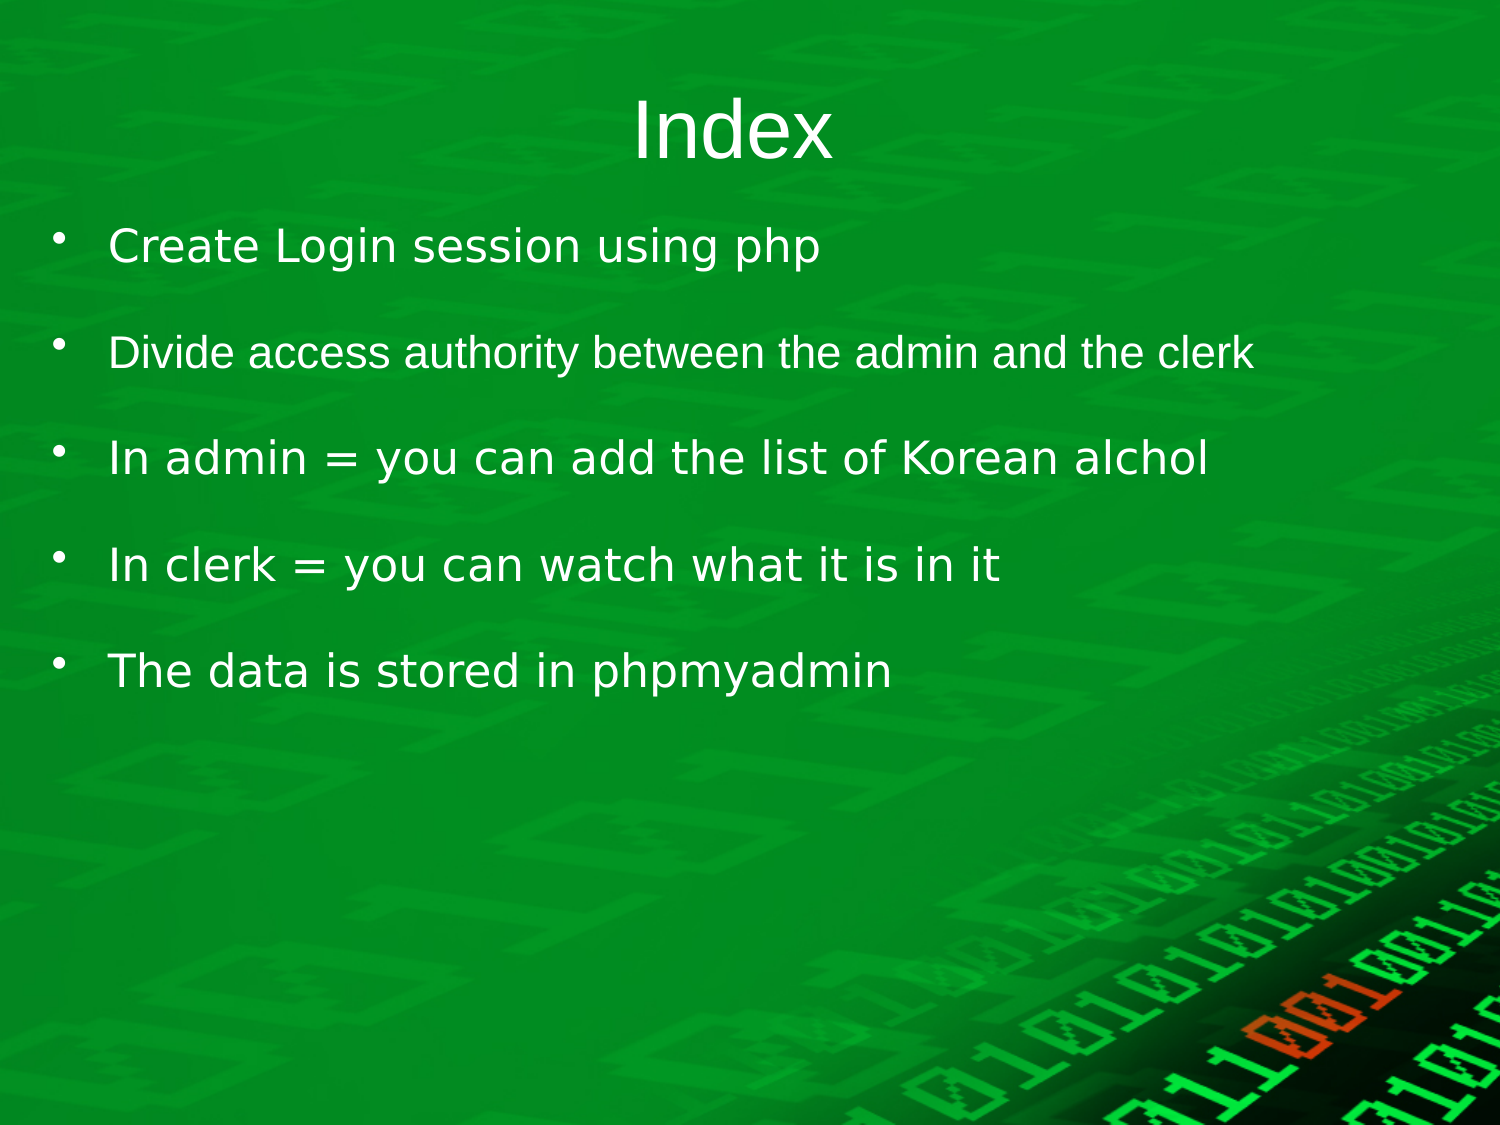

# Index
Create Login session using php

Divide access authority between the admin and the clerk

In admin = you can add the list of Korean alchol

In clerk = you can watch what it is in it

The data is stored in phpmyadmin